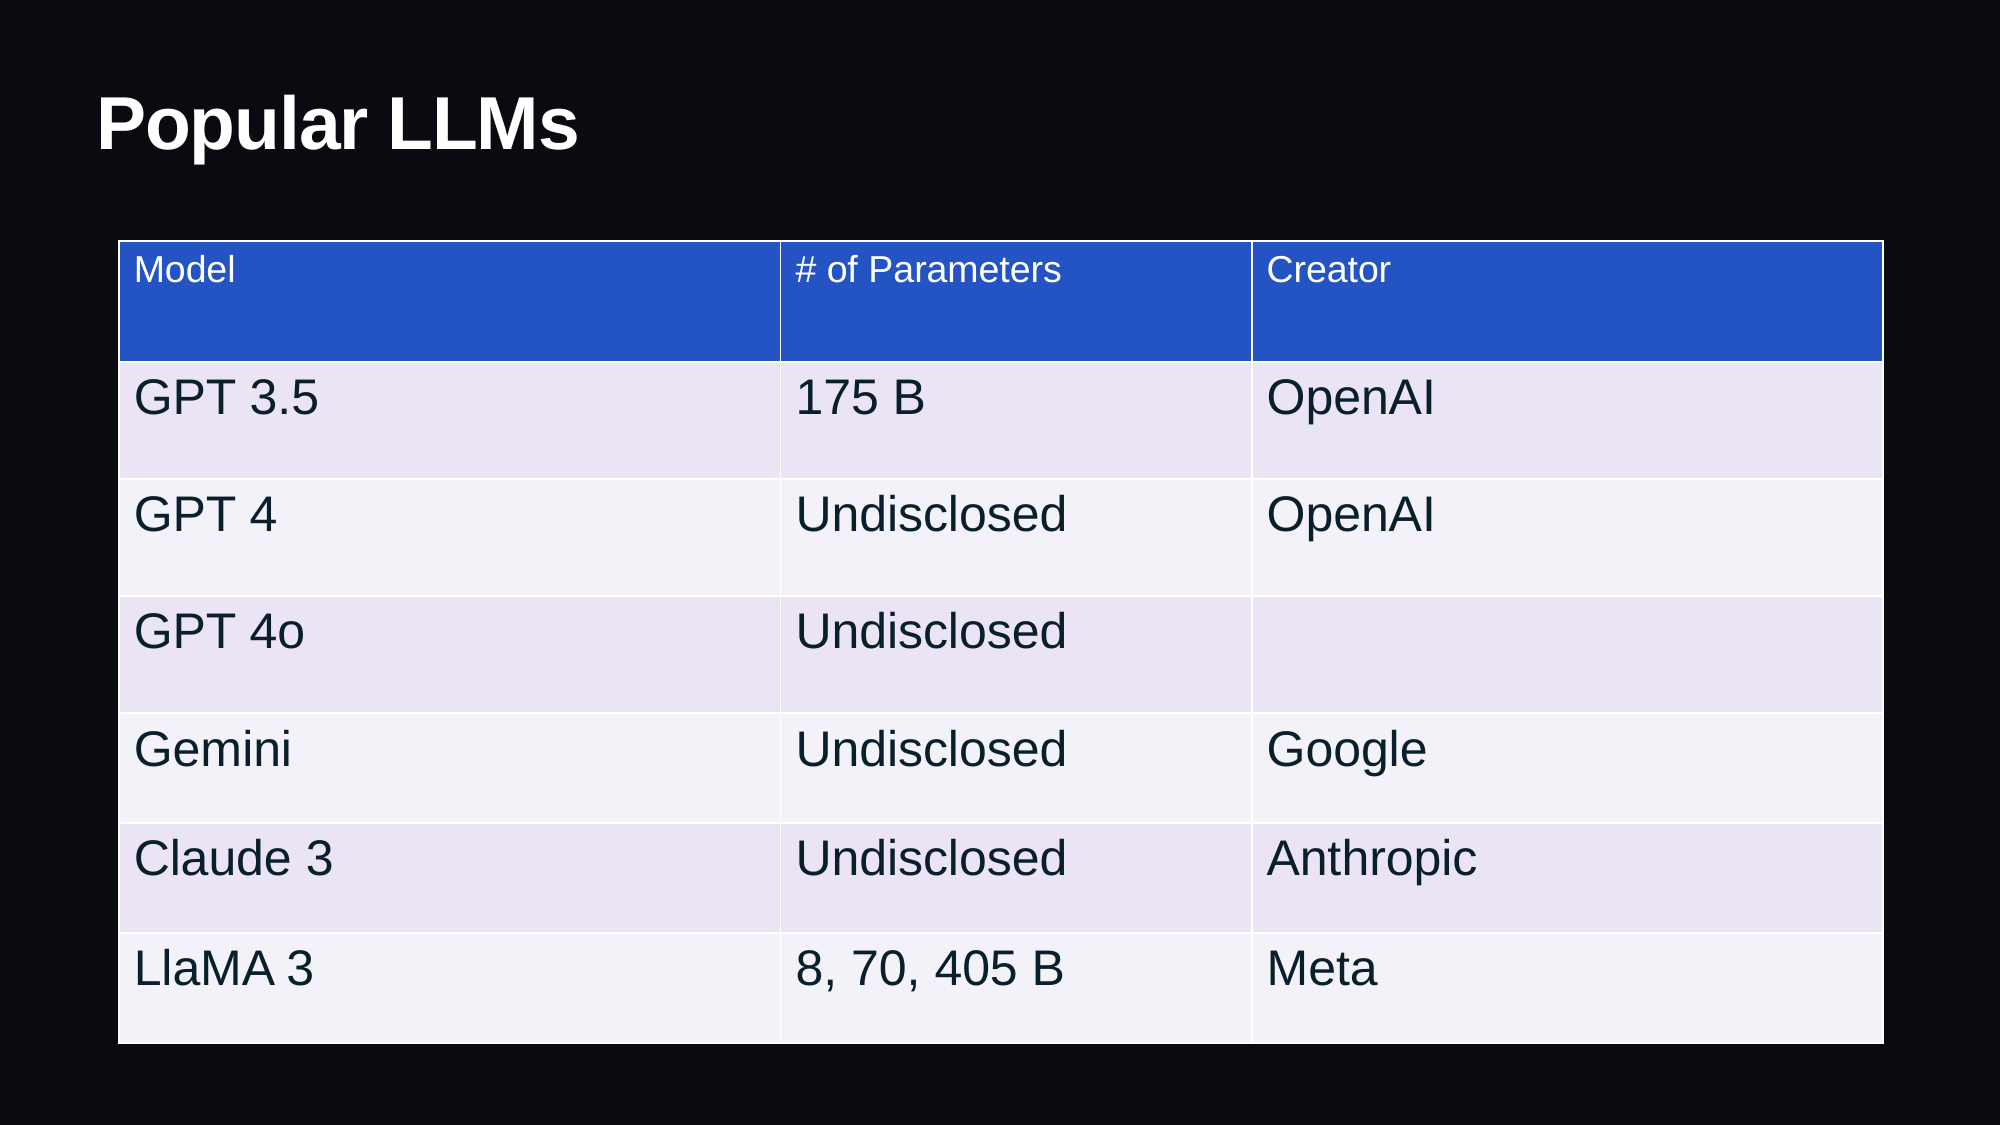

# Popular LLMs
| Model | # of Parameters | Creator |
| --- | --- | --- |
| GPT 3.5 | 175 B | OpenAI |
| GPT 4 | Undisclosed | OpenAI |
| GPT 4o | Undisclosed |  |
| Gemini | Undisclosed | Google |
| Claude 3 | Undisclosed | Anthropic |
| LlaMA 3 | 8, 70, 405 B | Meta |